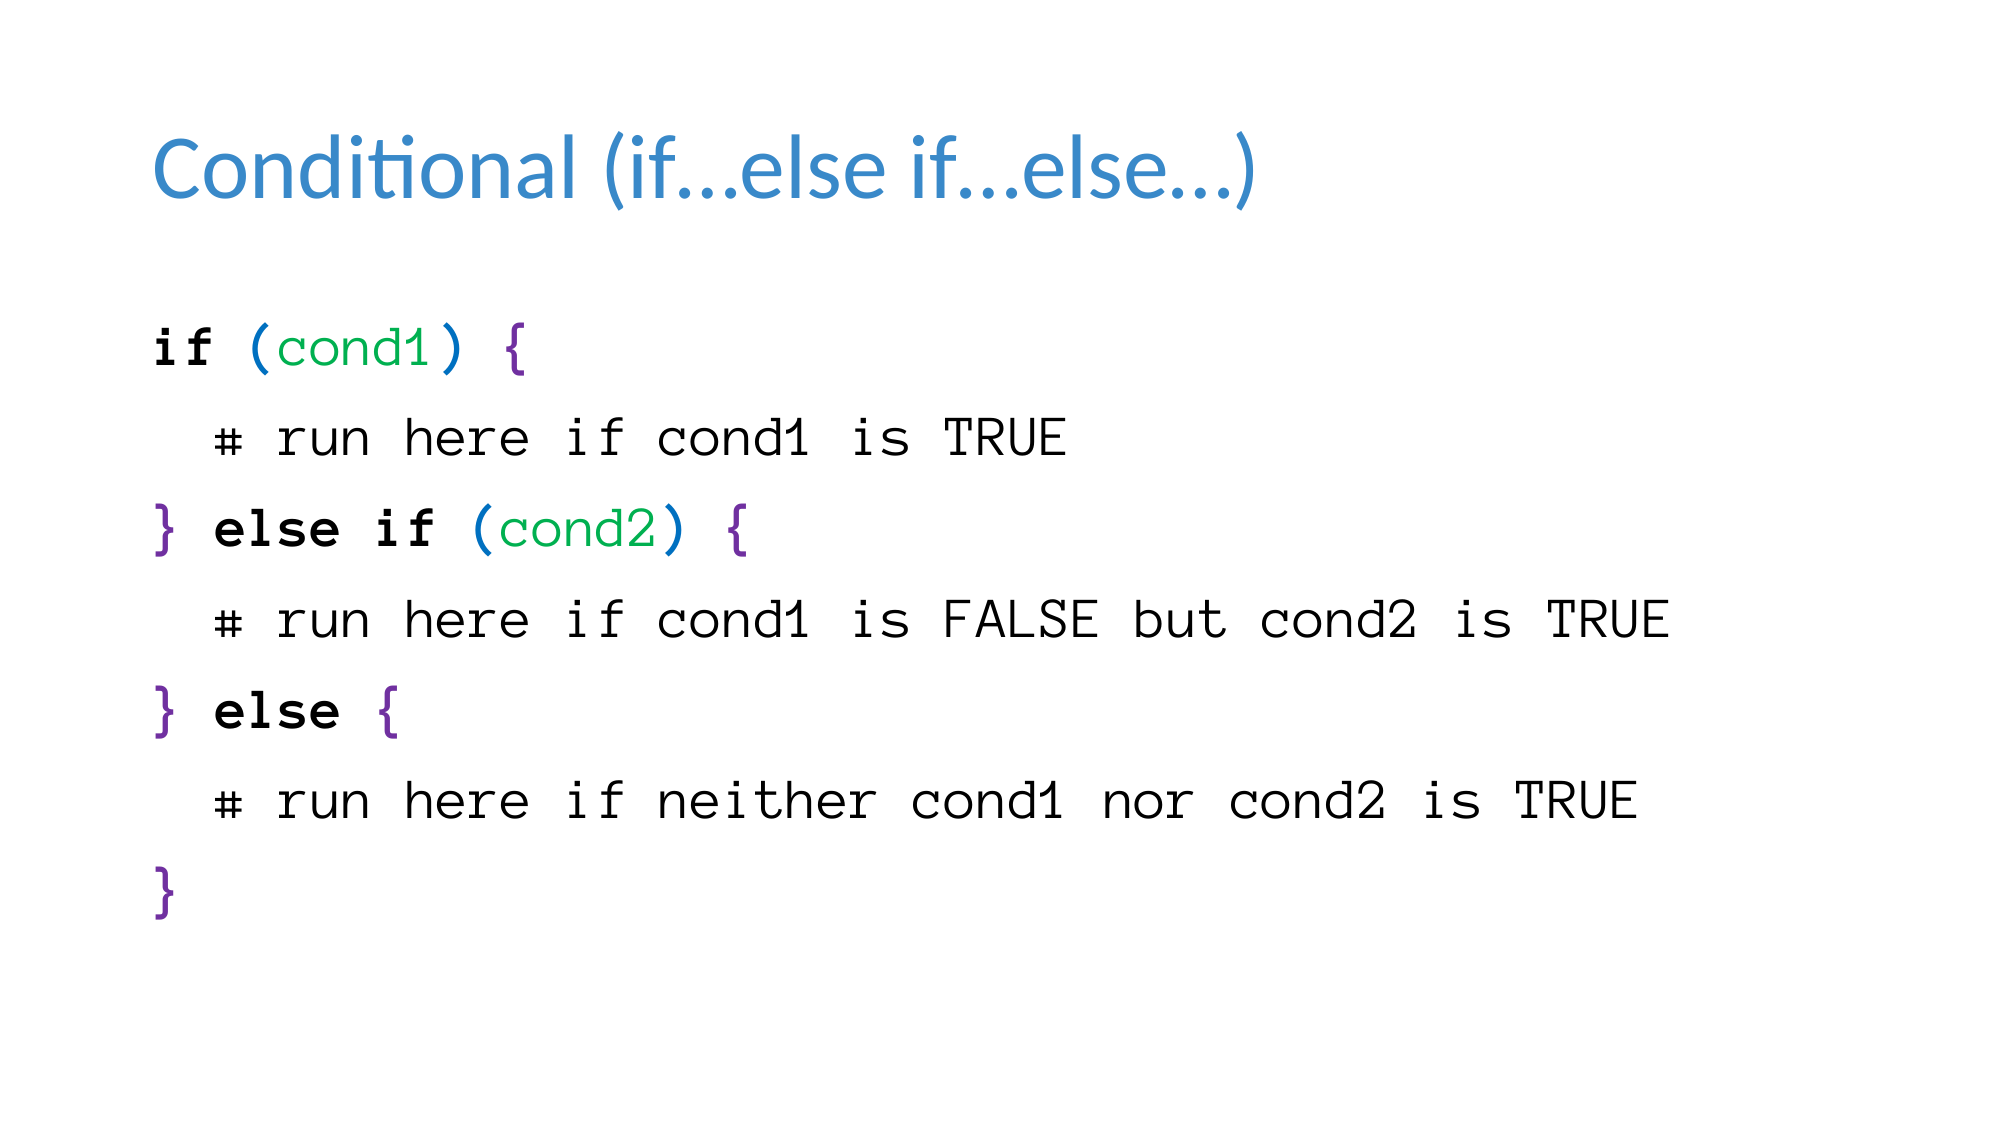

# Conditional (if…else if…else…)
if (cond1) {
  # run here if cond1 is TRUE
} else if (cond2) {
  # run here if cond1 is FALSE but cond2 is TRUE
} else {
  # run here if neither cond1 nor cond2 is TRUE
}